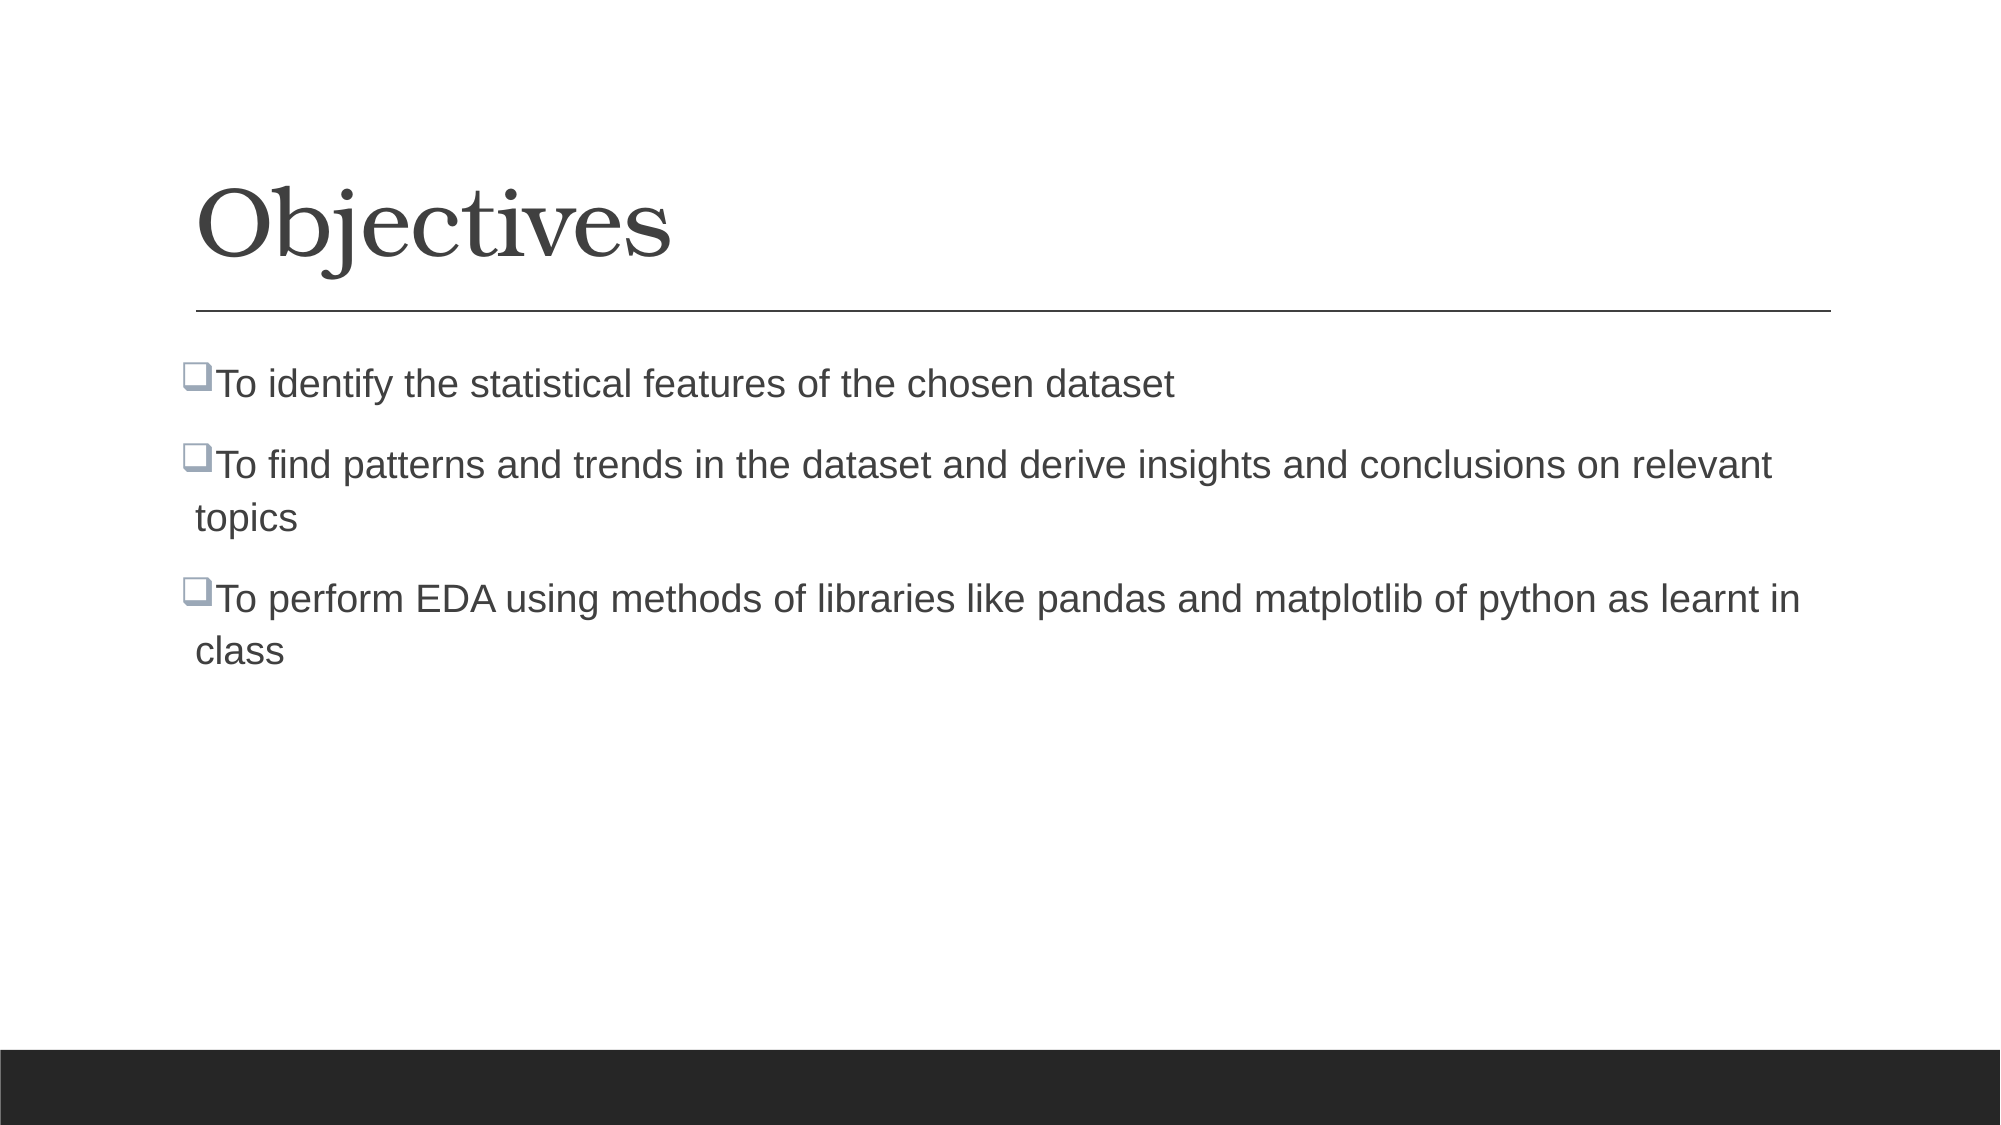

# Objectives
To identify the statistical features of the chosen dataset
To find patterns and trends in the dataset and derive insights and conclusions on relevant topics
To perform EDA using methods of libraries like pandas and matplotlib of python as learnt in class